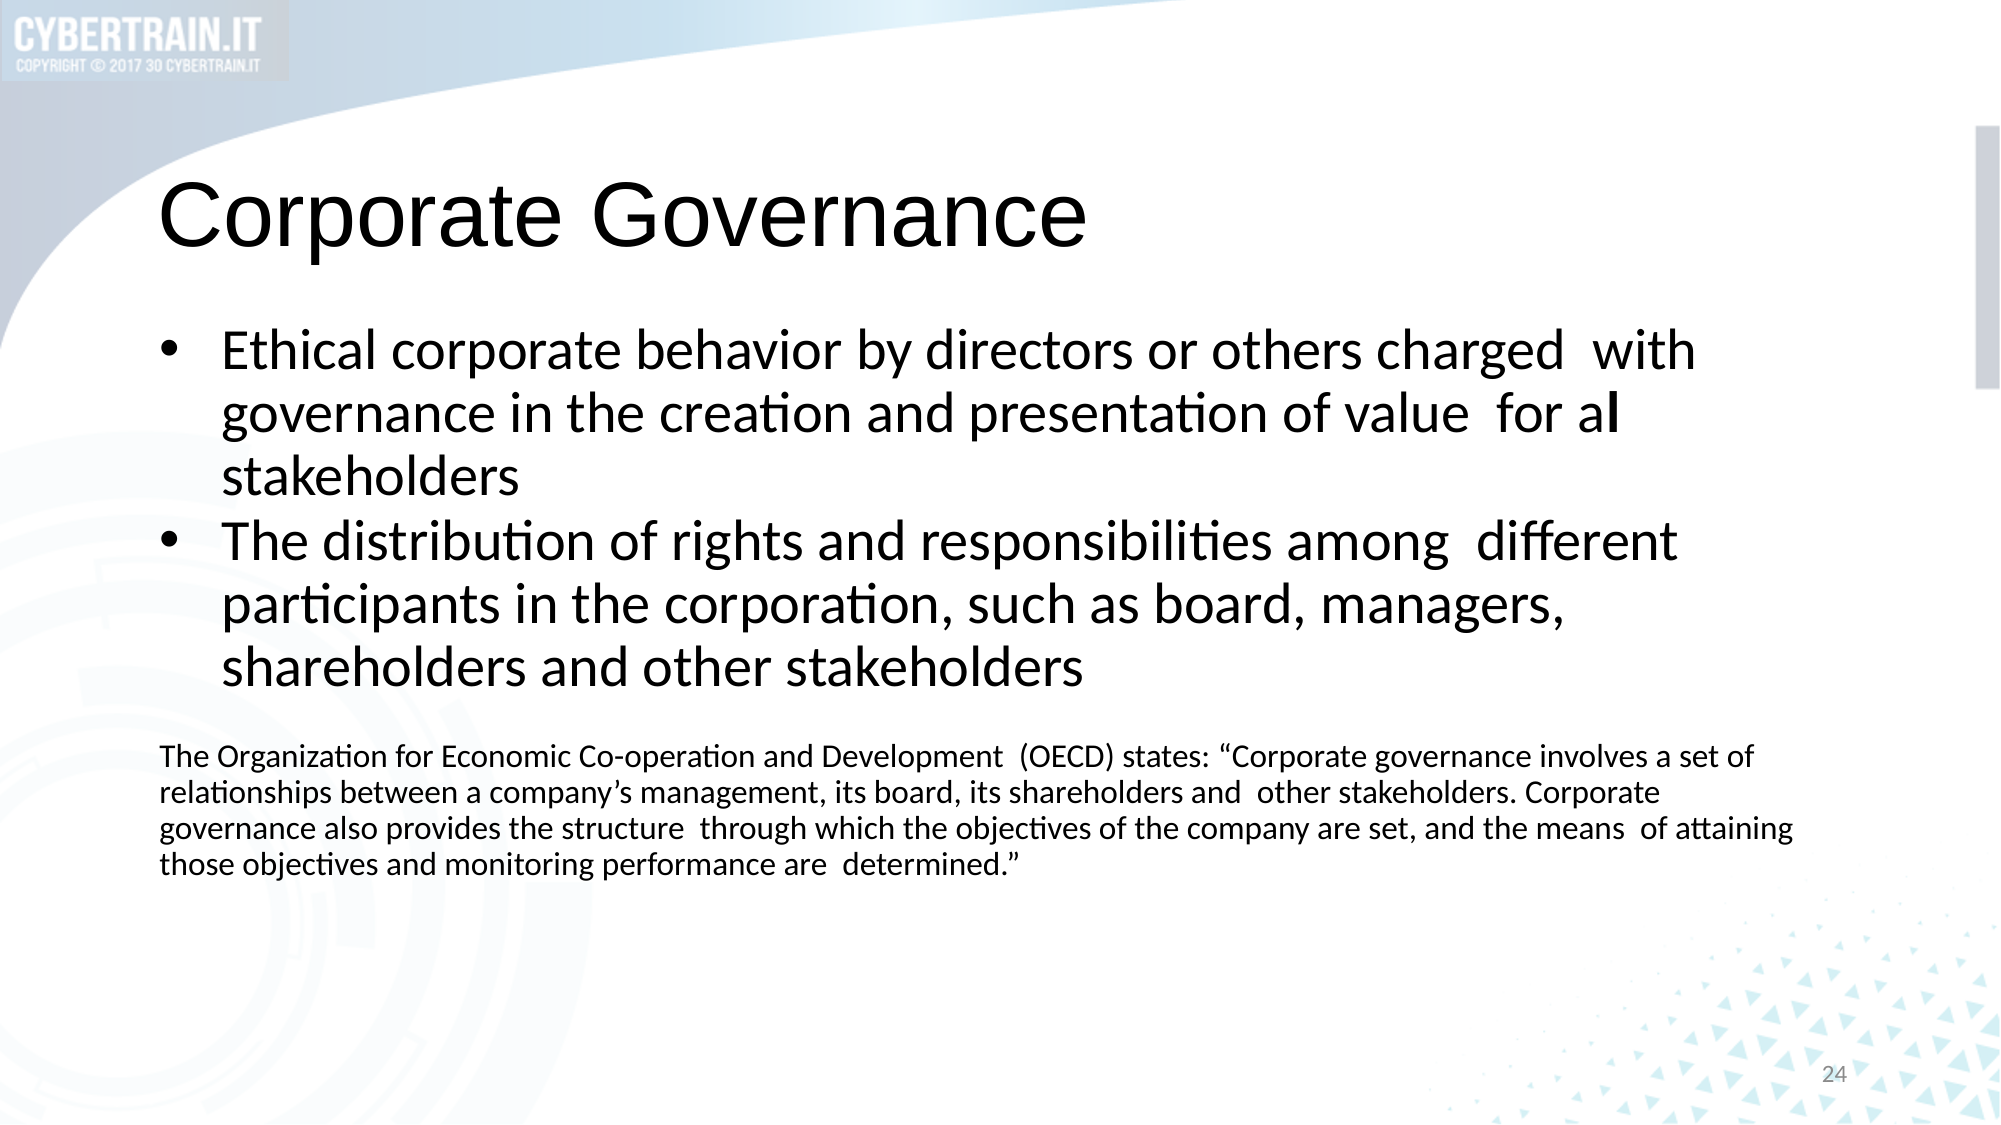

# Corporate Governance
Ethical corporate behavior by directors or others charged  with governance in the creation and presentation of value  for al stakeholders
The distribution of rights and responsibilities among  different participants in the corporation, such as board, managers, shareholders and other stakeholders

The Organization for Economic Co-operation and Development  (OECD) states: “Corporate governance involves a set of relationships between a company’s management, its board, its shareholders and  other stakeholders. Corporate governance also provides the structure  through which the objectives of the company are set, and the means  of attaining those objectives and monitoring performance are  determined.”

24